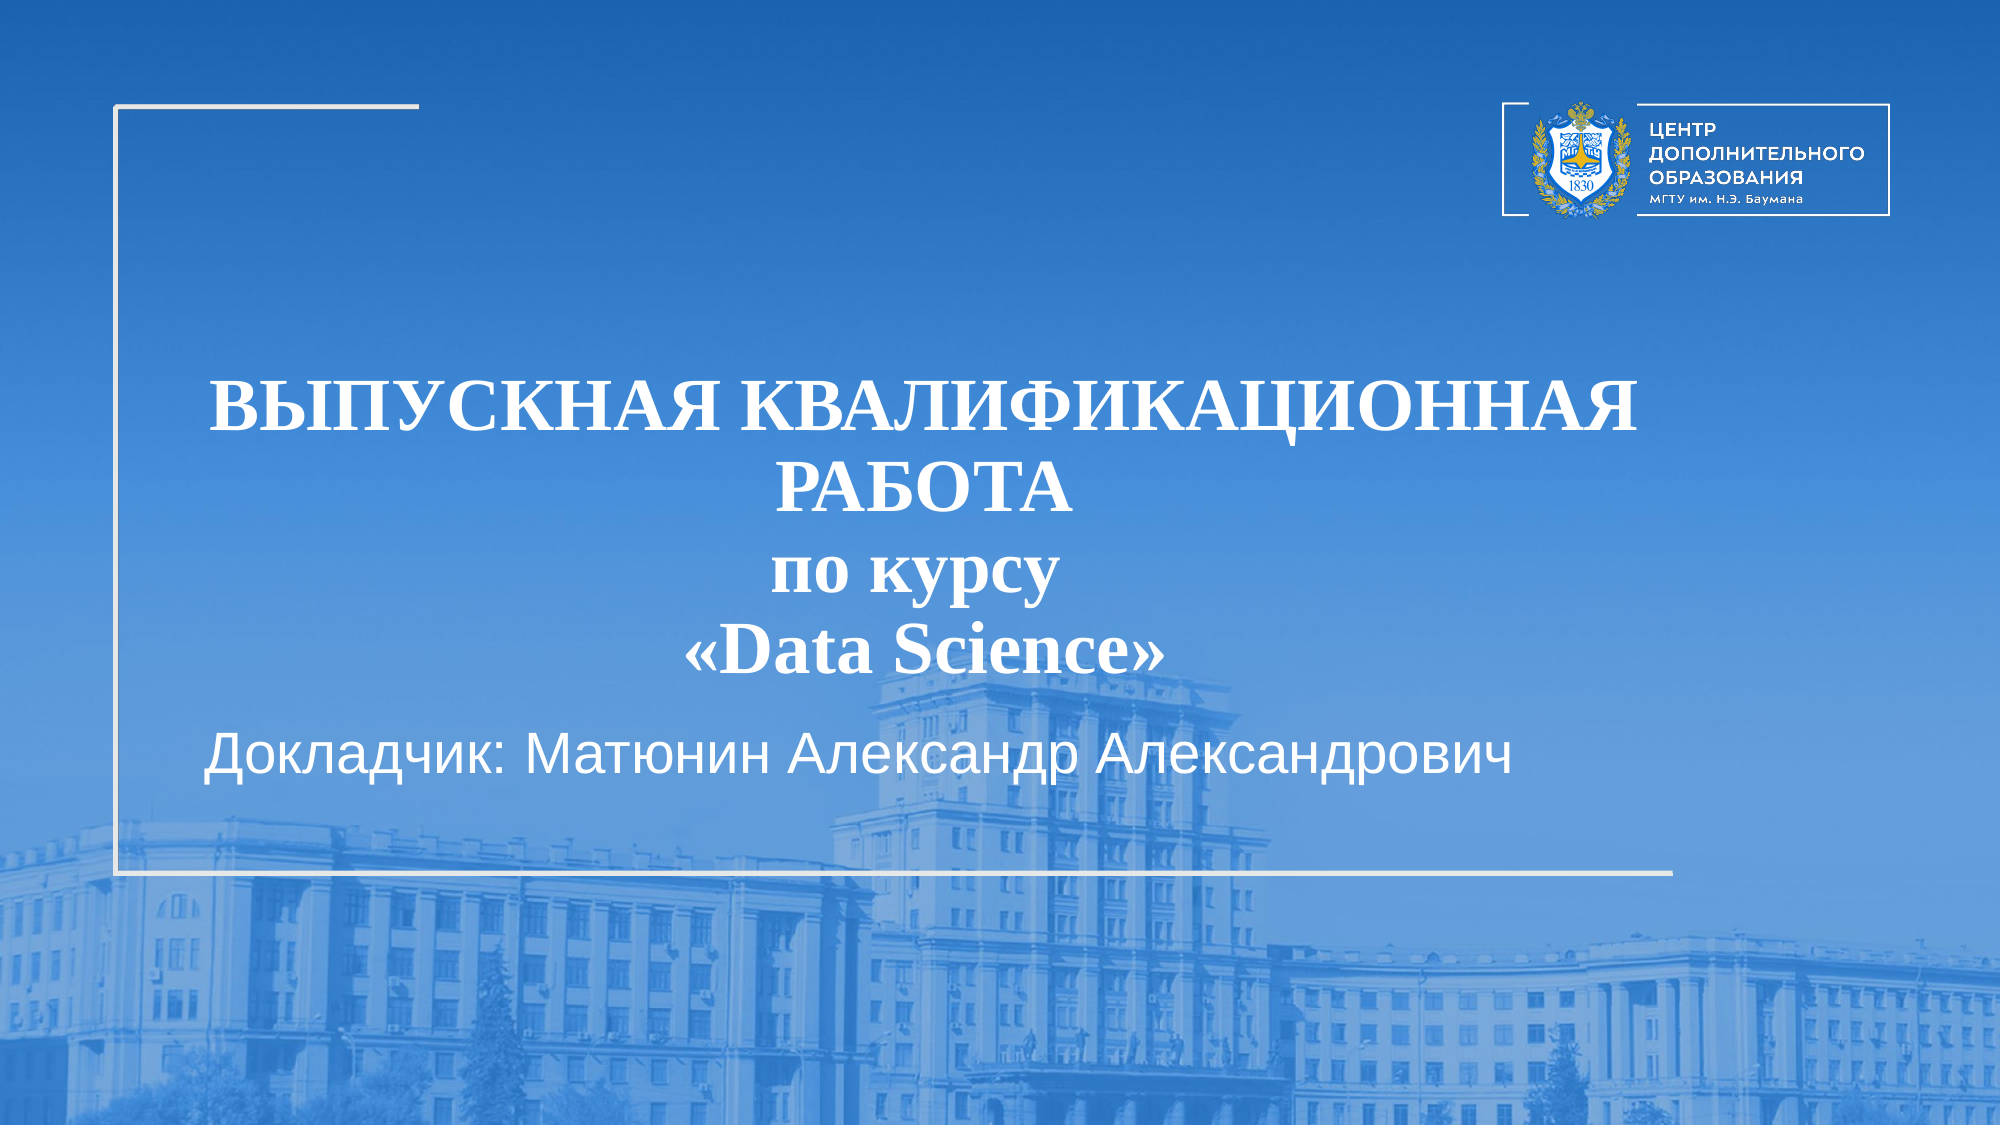

# ВЫПУСКНАЯ КВАЛИФИКАЦИОННАЯ РАБОТА по курсу «Data Science»
Докладчик: Матюнин Александр Александрович